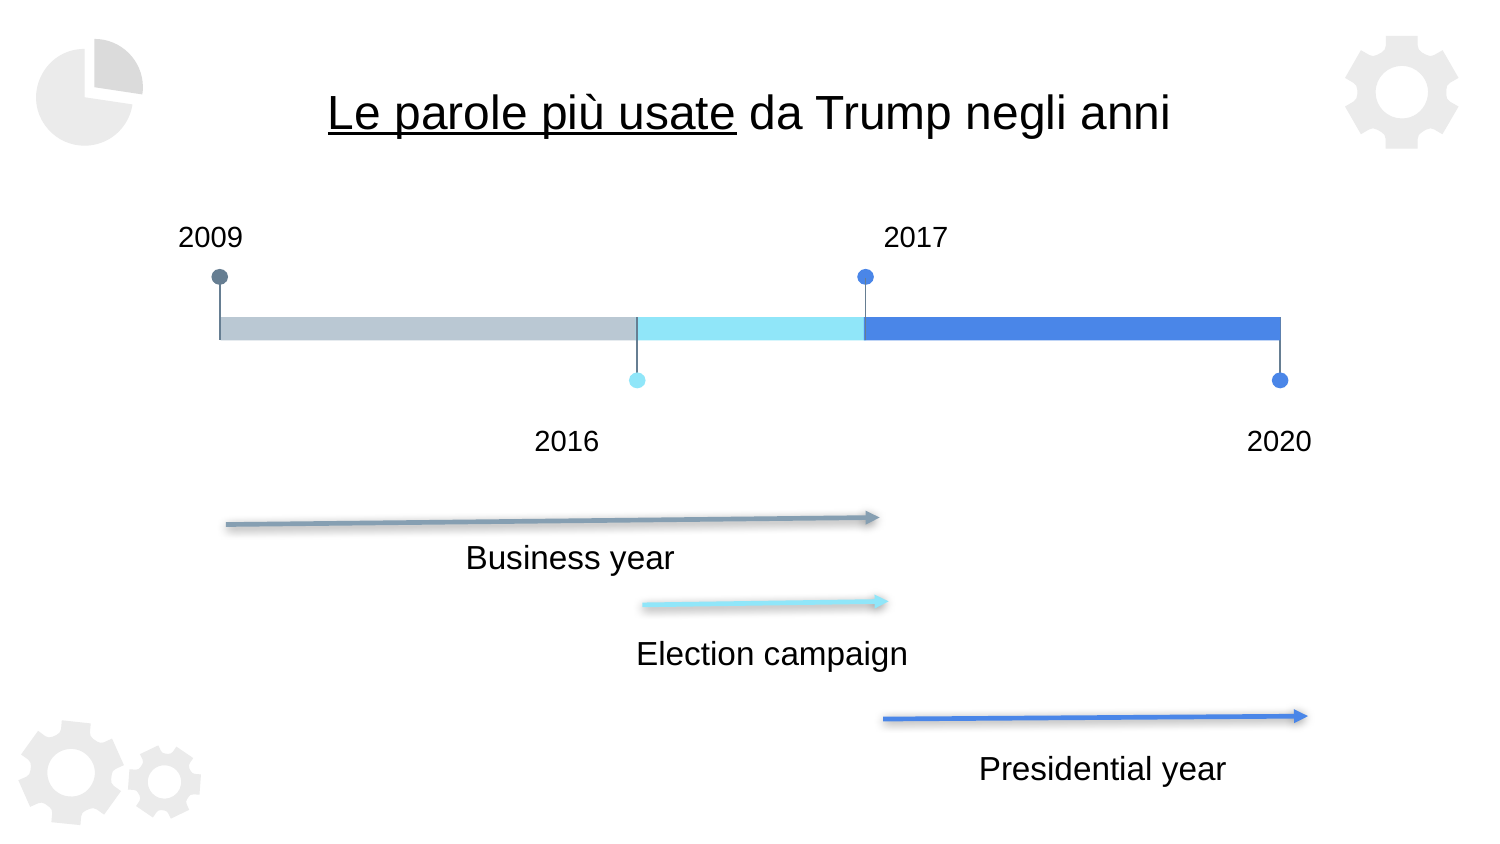

# Le parole più usate da Trump negli anni
2009
2017

2016
2020
Business year
Election campaign
Presidential year